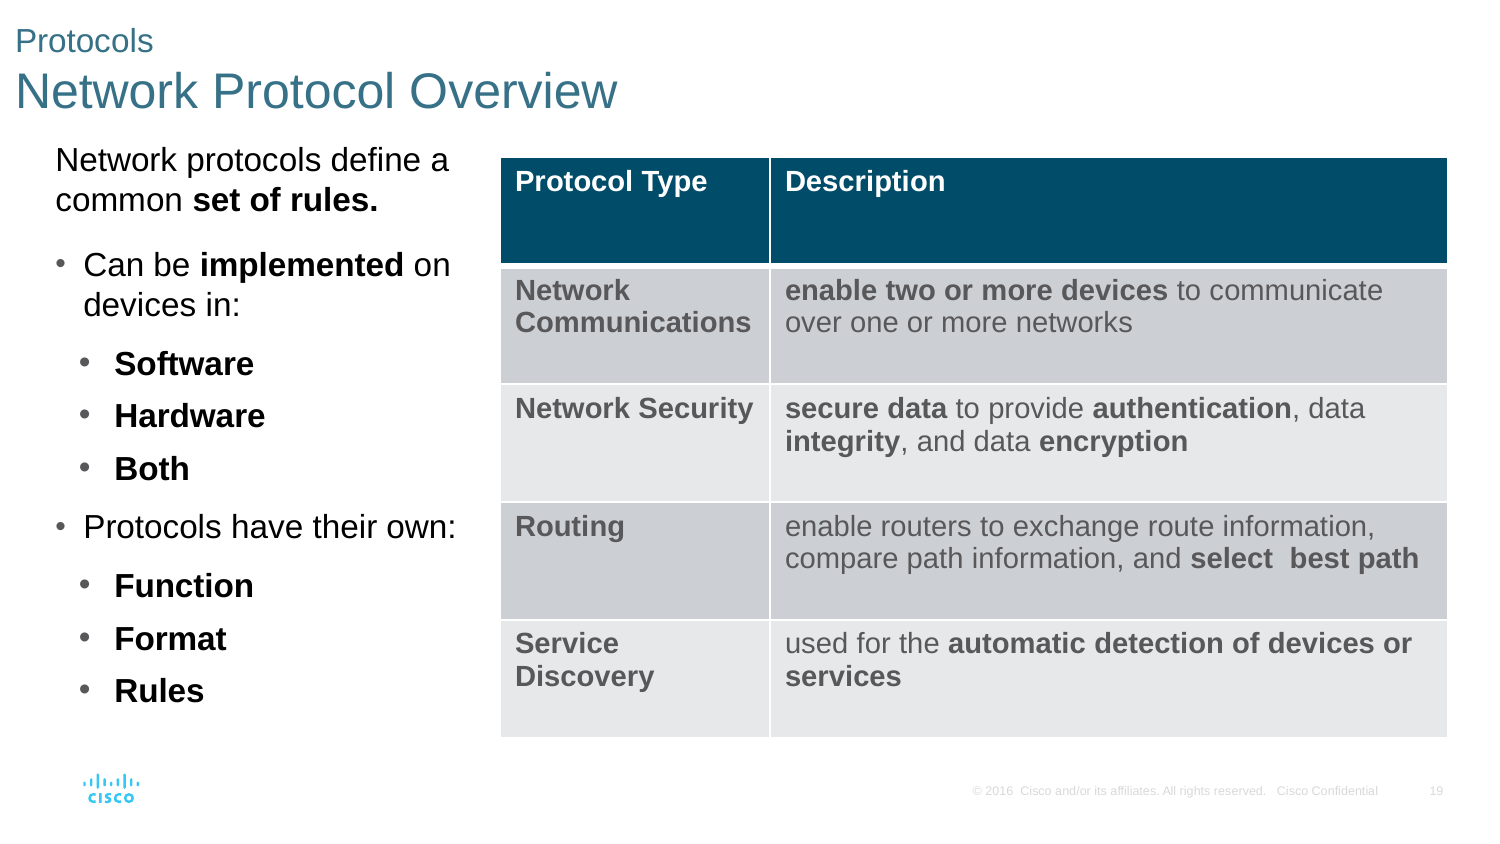

# Protocols Network Protocol Overview
Network protocols define a common set of rules.
Can be implemented on devices in:
Software
Hardware
Both
Protocols have their own:
Function
Format
Rules

| Protocol Type | Description |
| --- | --- |
| Network Communications | enable two or more devices to communicate over one or more networks |
| Network Security | secure data to provide authentication, data integrity, and data encryption |
| Routing | enable routers to exchange route information, compare path information, and select best path |
| Service Discovery | used for the automatic detection of devices or services |